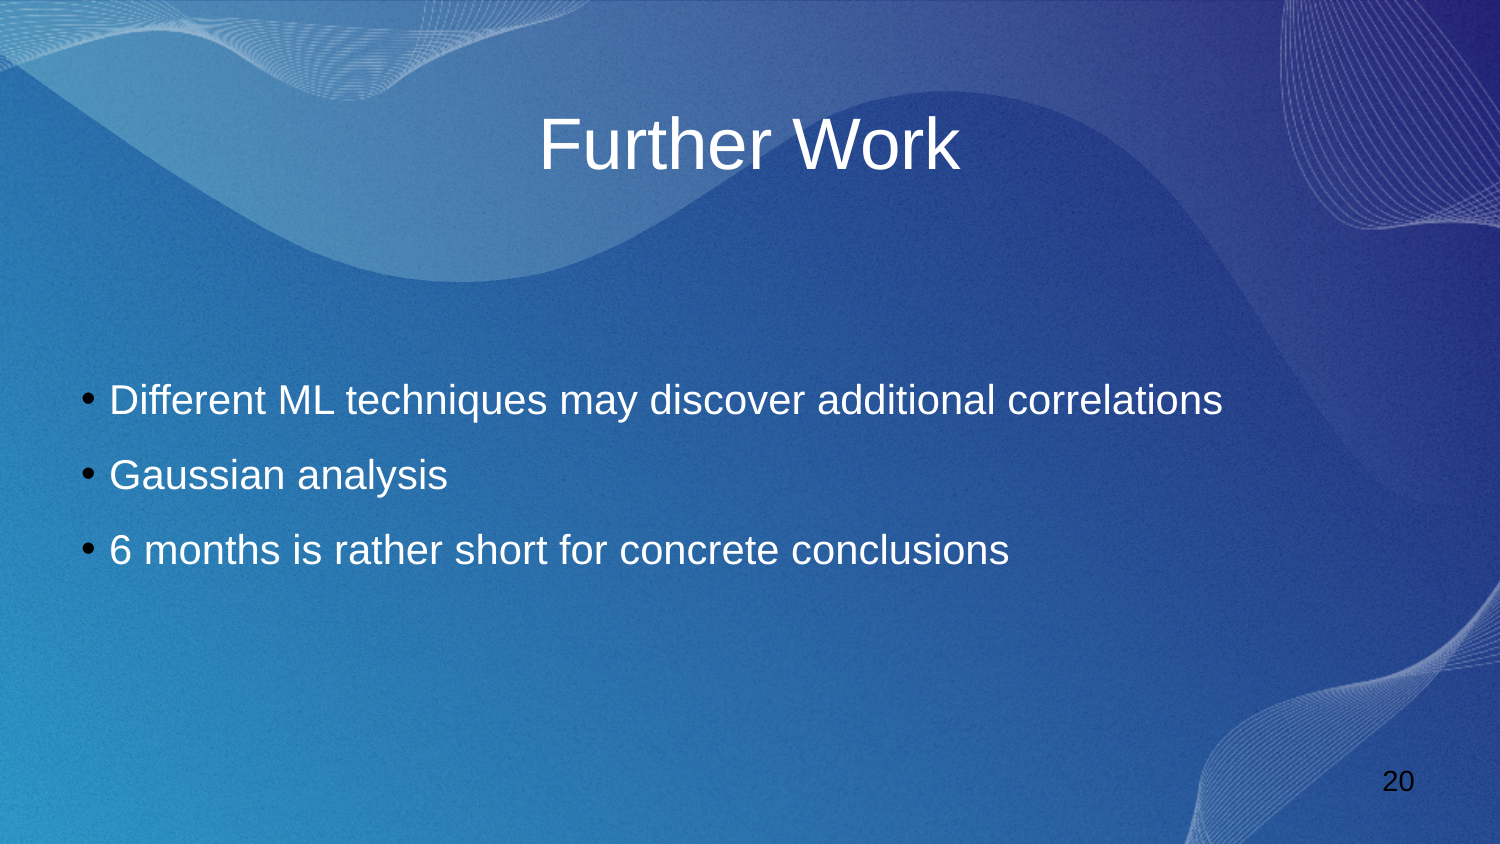

# Further Work
Different ML techniques may discover additional correlations
Gaussian analysis
6 months is rather short for concrete conclusions
 20